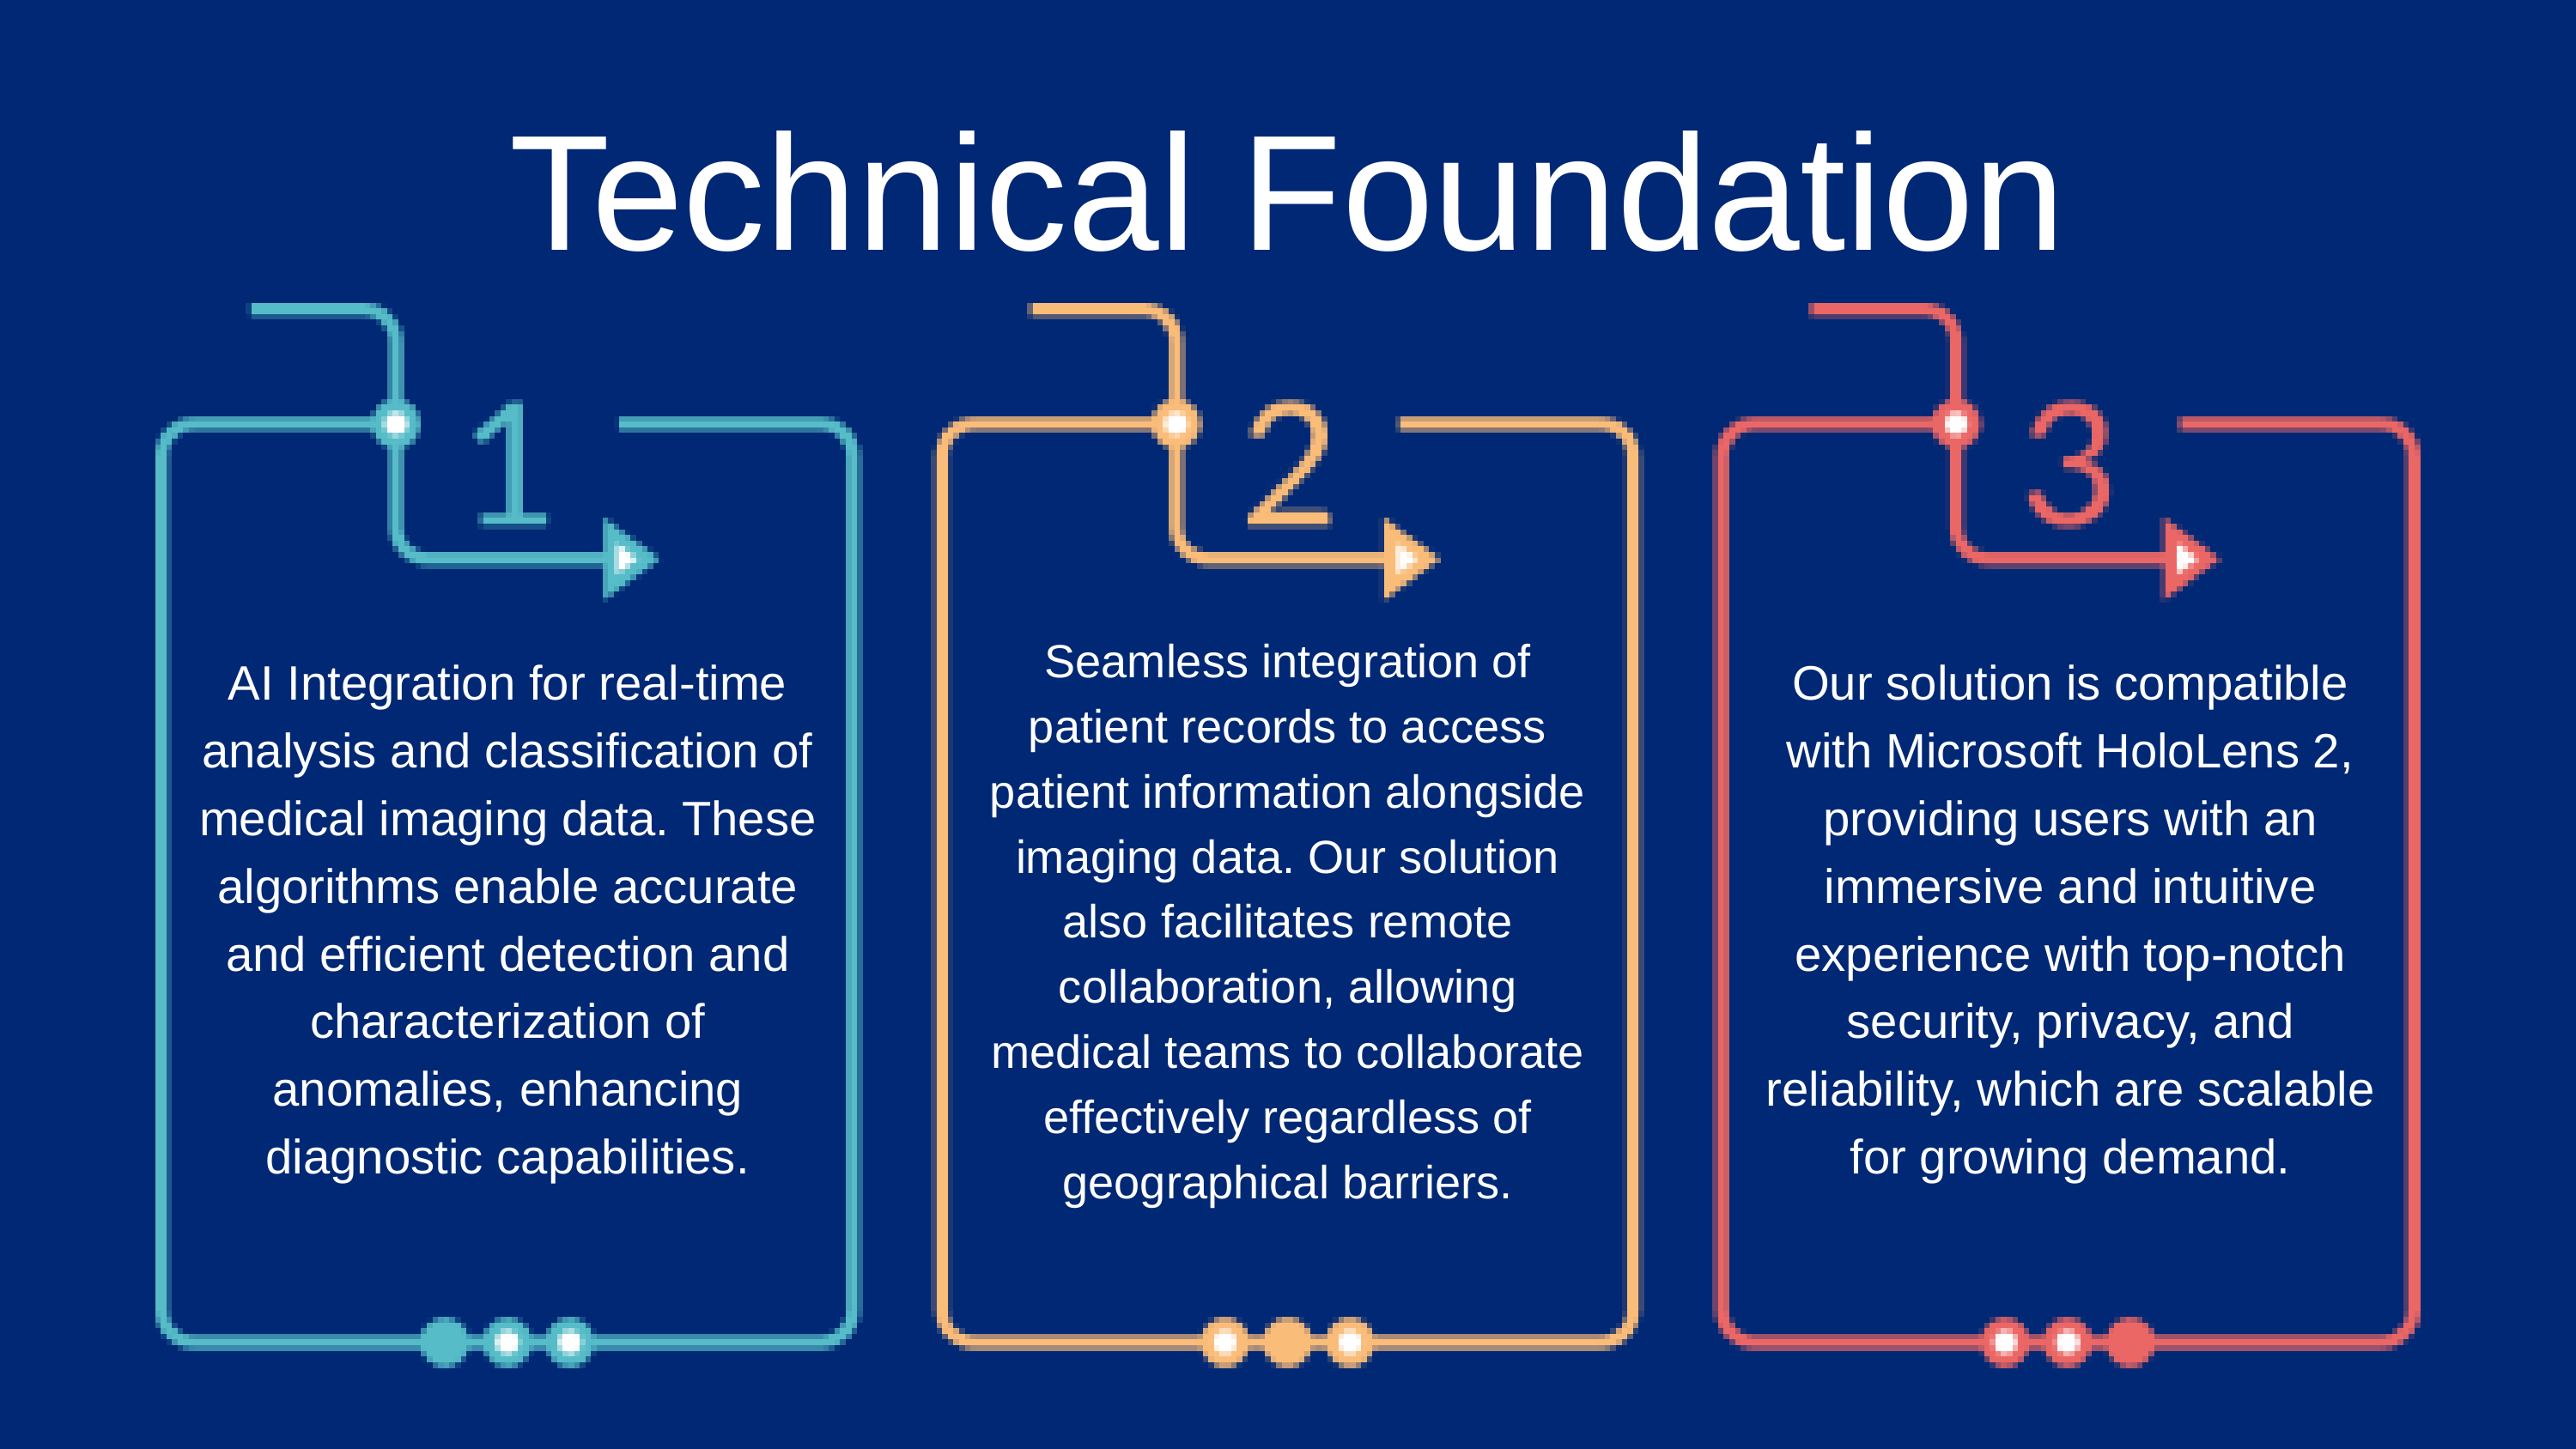

Technical Foundation

Seamless integration of patient records to access patient information alongside imaging data. Our solution also facilitates remote collaboration, allowing medical teams to collaborate effectively regardless of geographical barriers.
AI Integration for real-time analysis and classification of medical imaging data. These algorithms enable accurate and efficient detection and characterization of anomalies, enhancing diagnostic capabilities.
Our solution is compatible with Microsoft HoloLens 2, providing users with an immersive and intuitive experience with top-notch security, privacy, and reliability, which are scalable for growing demand.